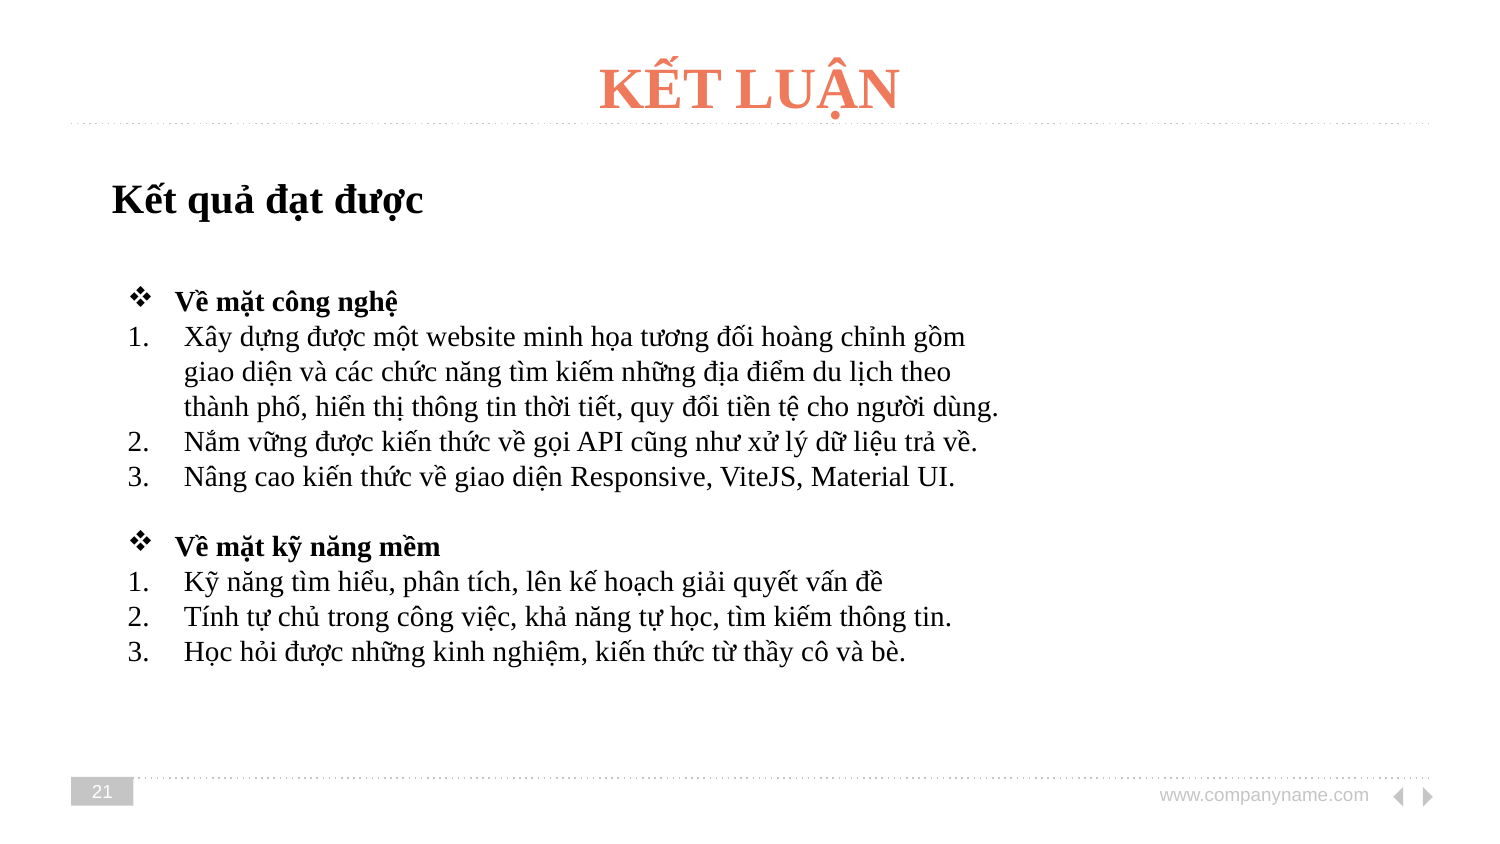

# KẾT LUẬN
Kết quả đạt được
Về mặt công nghệ
Xây dựng được một website minh họa tương đối hoàng chỉnh gồm giao diện và các chức năng tìm kiếm những địa điểm du lịch theo thành phố, hiển thị thông tin thời tiết, quy đổi tiền tệ cho người dùng.
Nắm vững được kiến thức về gọi API cũng như xử lý dữ liệu trả về.
Nâng cao kiến thức về giao diện Responsive, ViteJS, Material UI.

Về mặt kỹ năng mềm
Kỹ năng tìm hiểu, phân tích, lên kế hoạch giải quyết vấn đề
Tính tự chủ trong công việc, khả năng tự học, tìm kiếm thông tin.
Học hỏi được những kinh nghiệm, kiến thức từ thầy cô và bè.
21